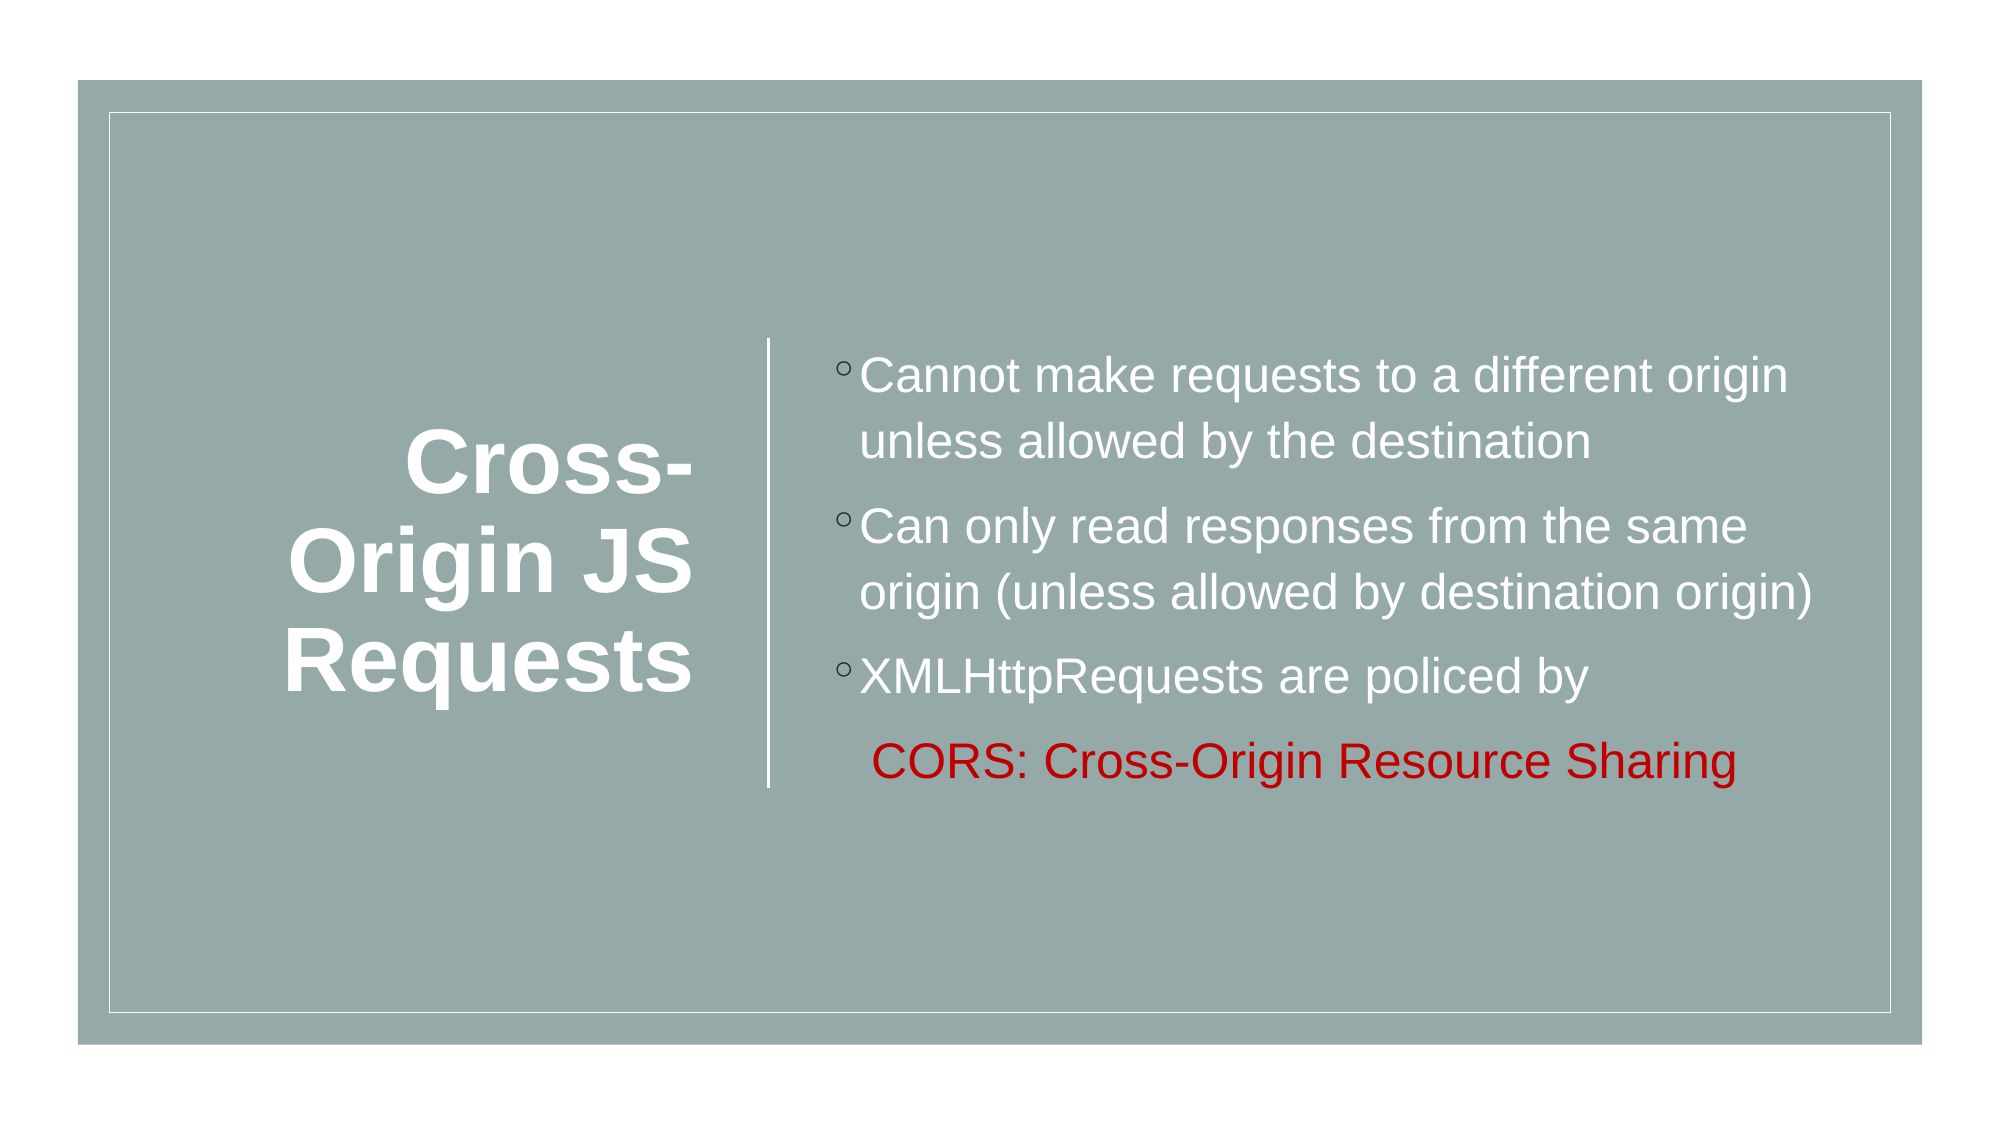

# Cross-Origin JS Requests
Cannot make requests to a different origin unless allowed by the destination
Can only read responses from the same origin (unless allowed by destination origin)
XMLHttpRequests are policed by
   CORS: Cross-Origin Resource Sharing